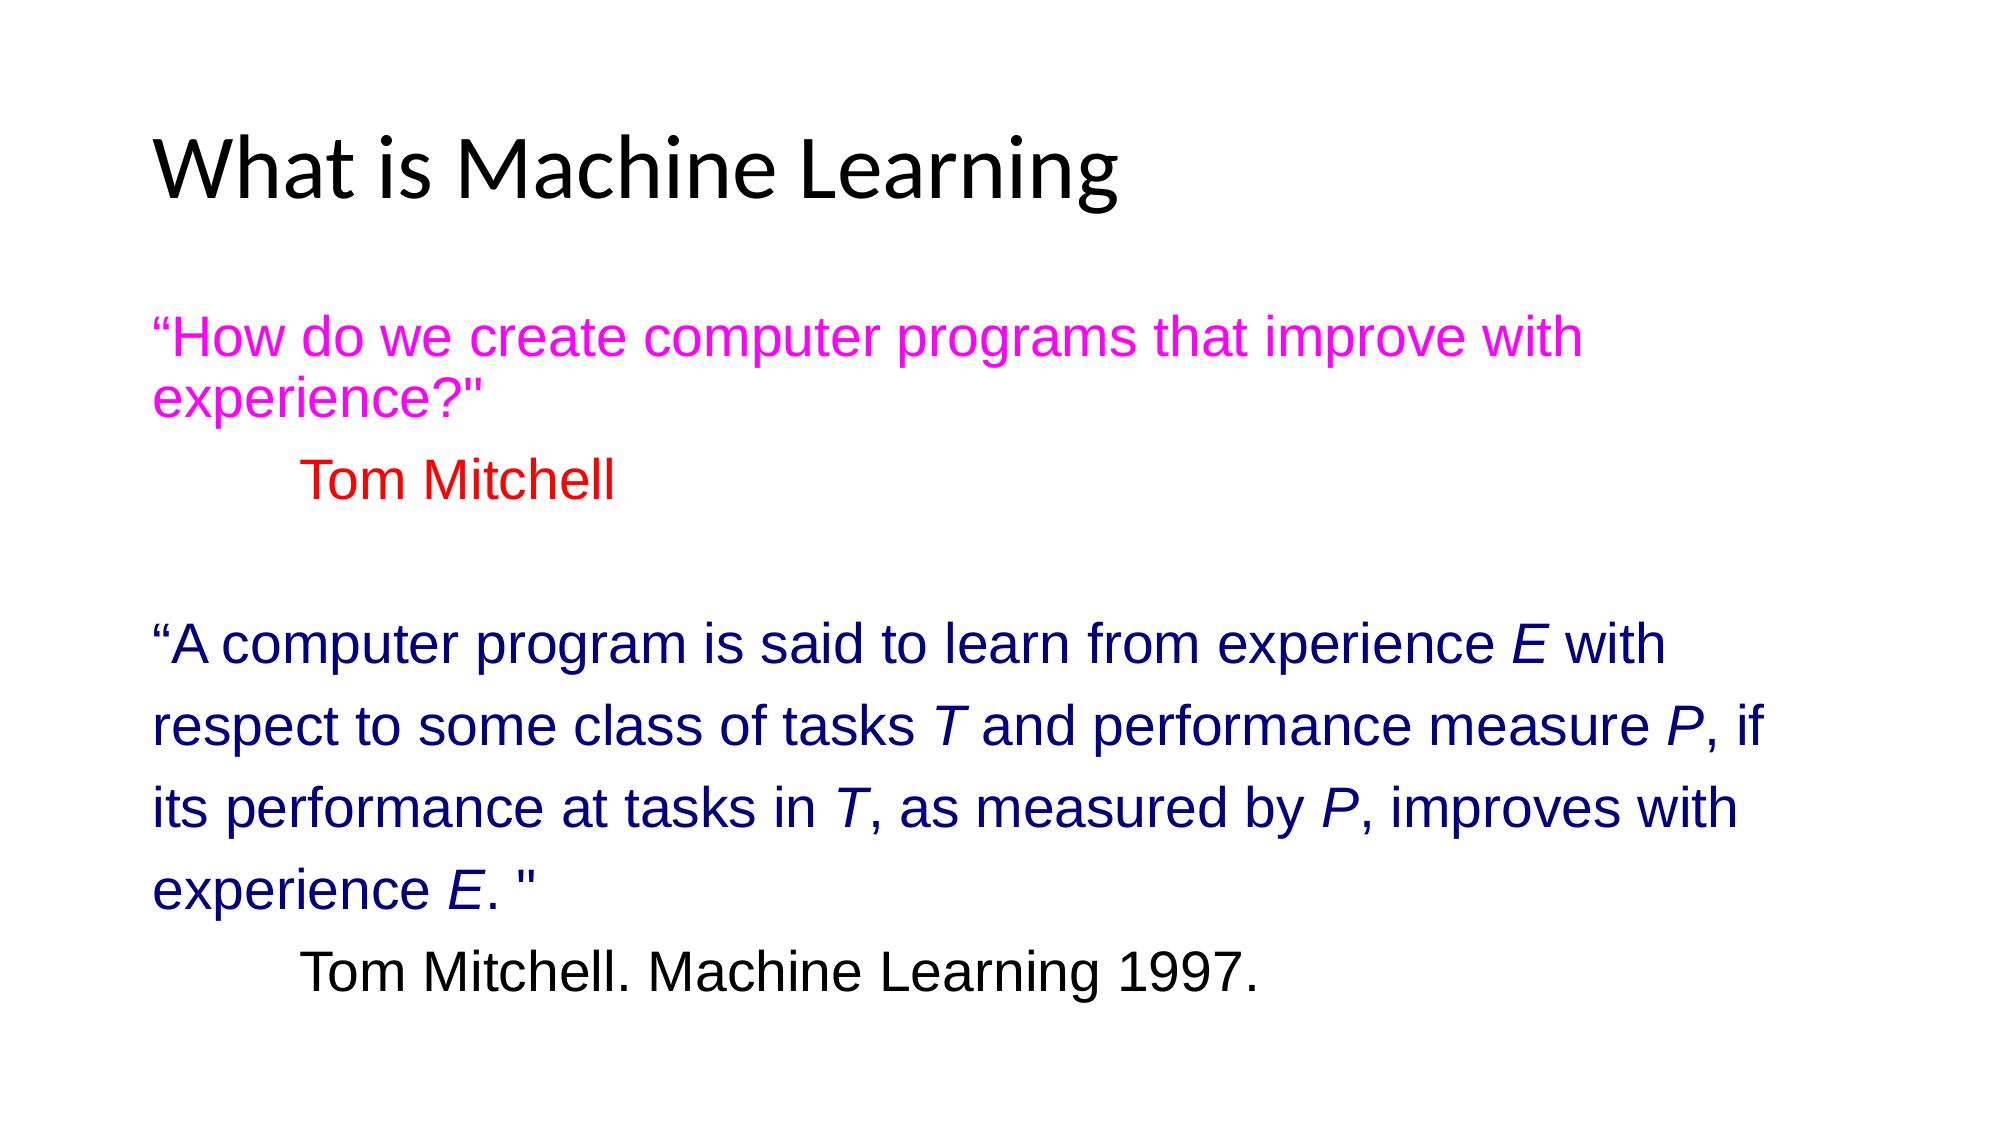

# What is Machine Learning
“How do we create computer programs that improve with experience?"
								Tom Mitchell

“A computer program is said to learn from experience E with
respect to some class of tasks T and performance measure P, if
its performance at tasks in T, as measured by P, improves with
experience E. "
				Tom Mitchell. Machine Learning 1997.